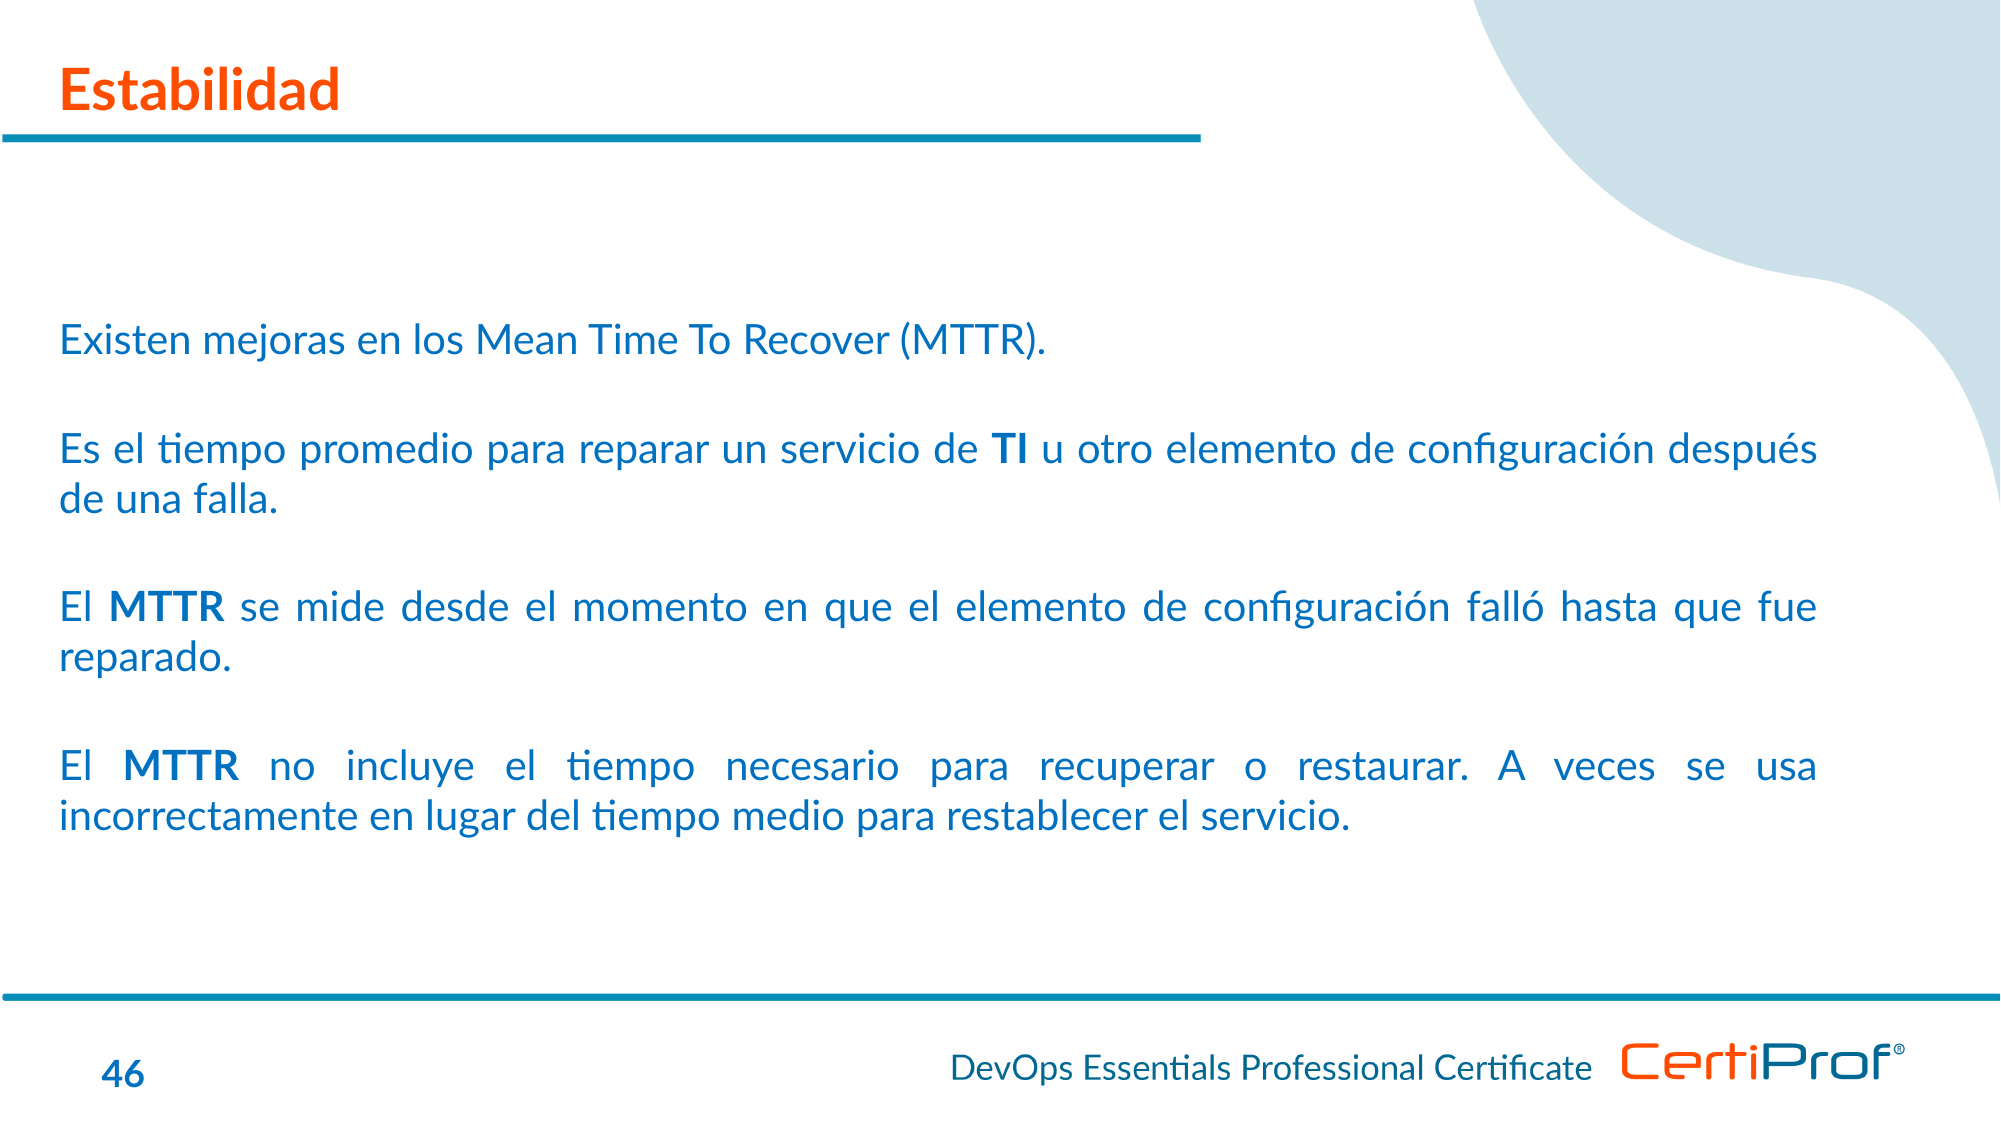

Estabilidad
Existen mejoras en los Mean Time To Recover (MTTR).

Es el tiempo promedio para reparar un servicio de TI u otro elemento de configuración después de una falla.

El MTTR se mide desde el momento en que el elemento de configuración falló hasta que fue reparado.

El MTTR no incluye el tiempo necesario para recuperar o restaurar. A veces se usa incorrectamente en lugar del tiempo medio para restablecer el servicio.